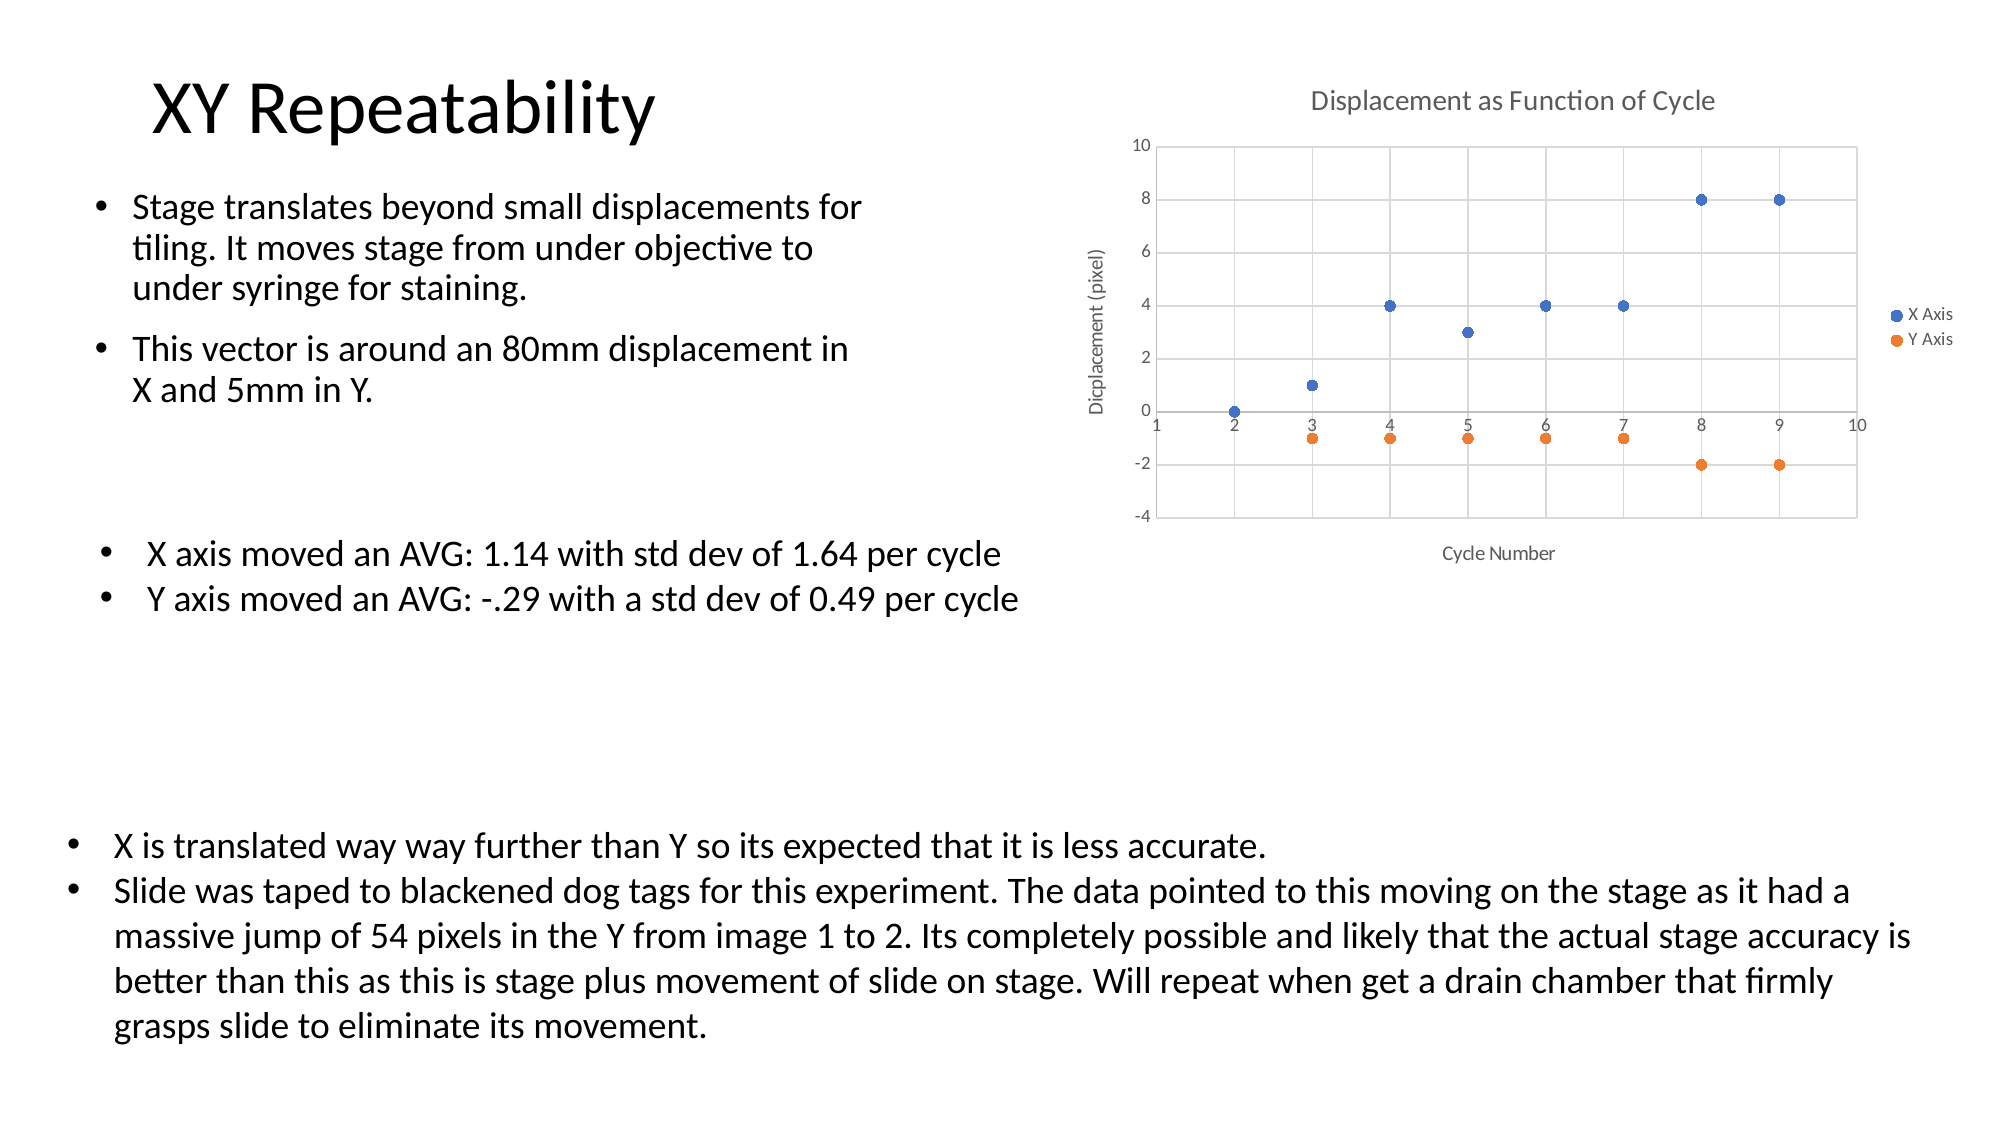

# XY Repeatability

### Chart: Displacement as Function of Cycle

| Category |  |  |
|---|---|---|
Stage translates beyond small displacements for tiling. It moves stage from under objective to under syringe for staining.
This vector is around an 80mm displacement in X and 5mm in Y.
X axis moved an AVG: 1.14 with std dev of 1.64 per cycle
Y axis moved an AVG: -.29 with a std dev of 0.49 per cycle
X is translated way way further than Y so its expected that it is less accurate.
Slide was taped to blackened dog tags for this experiment. The data pointed to this moving on the stage as it had a massive jump of 54 pixels in the Y from image 1 to 2. Its completely possible and likely that the actual stage accuracy is better than this as this is stage plus movement of slide on stage. Will repeat when get a drain chamber that firmly grasps slide to eliminate its movement.